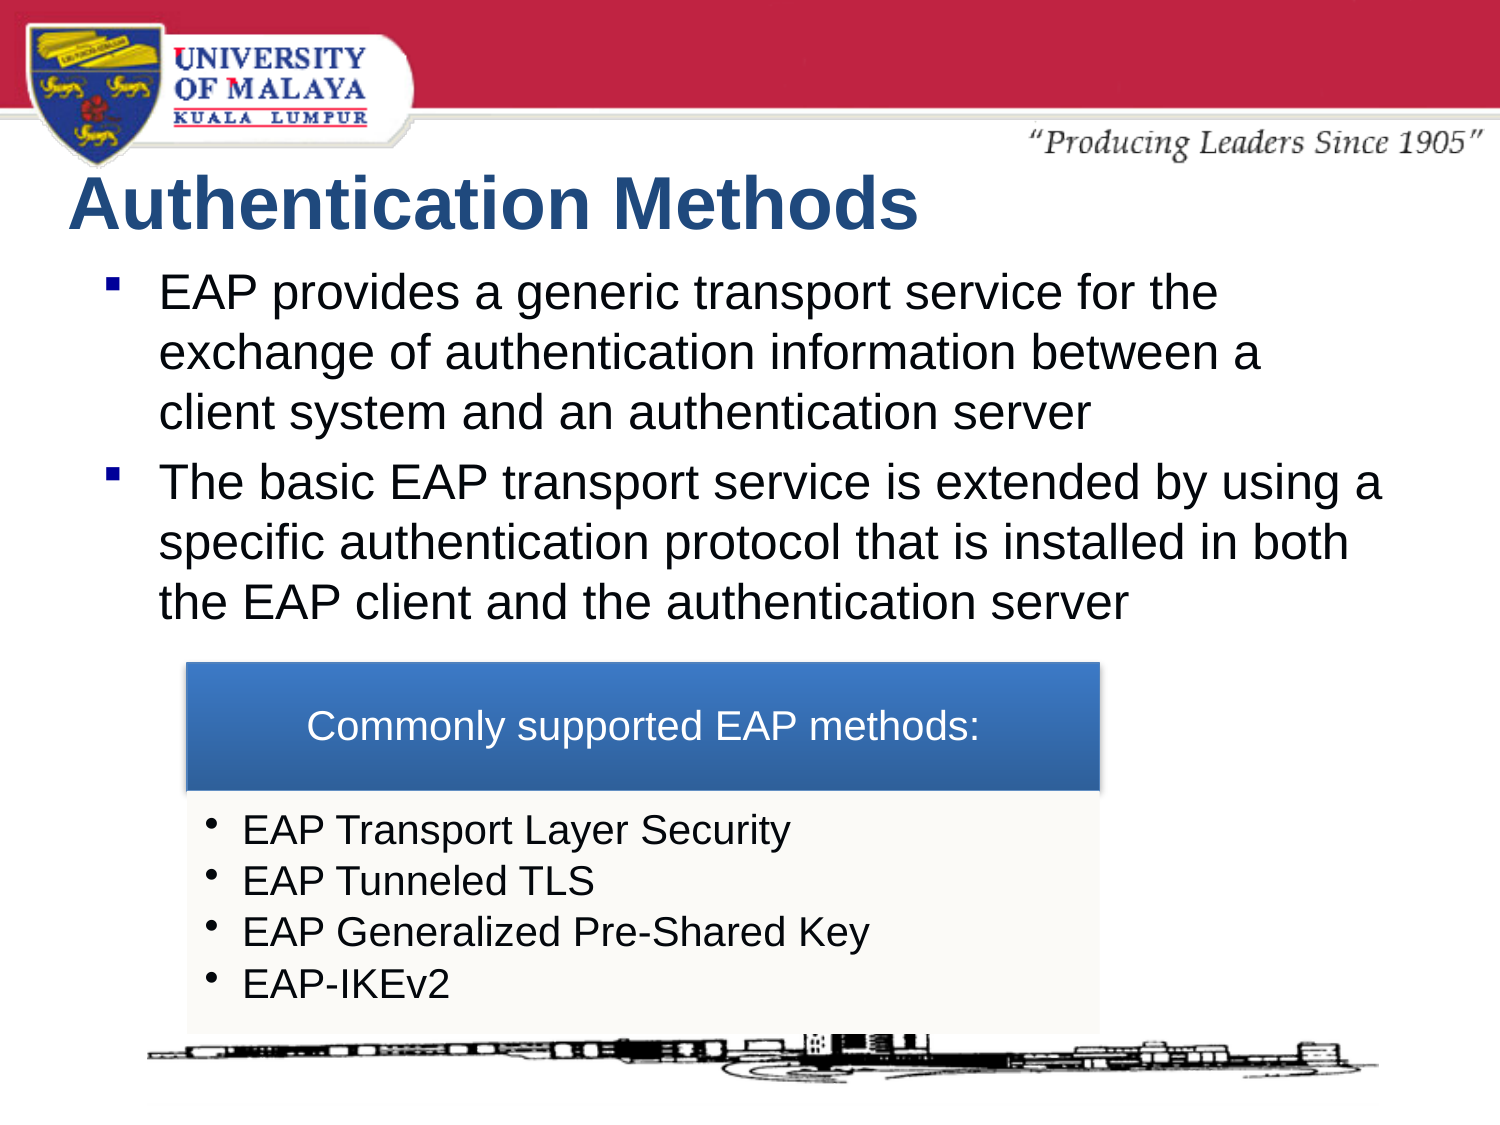

# Authentication Methods
EAP provides a generic transport service for the exchange of authentication information between a client system and an authentication server
The basic EAP transport service is extended by using a specific authentication protocol that is installed in both the EAP client and the authentication server
Commonly supported EAP methods:
EAP Transport Layer Security
EAP Tunneled TLS
EAP Generalized Pre-Shared Key
EAP-IKEv2